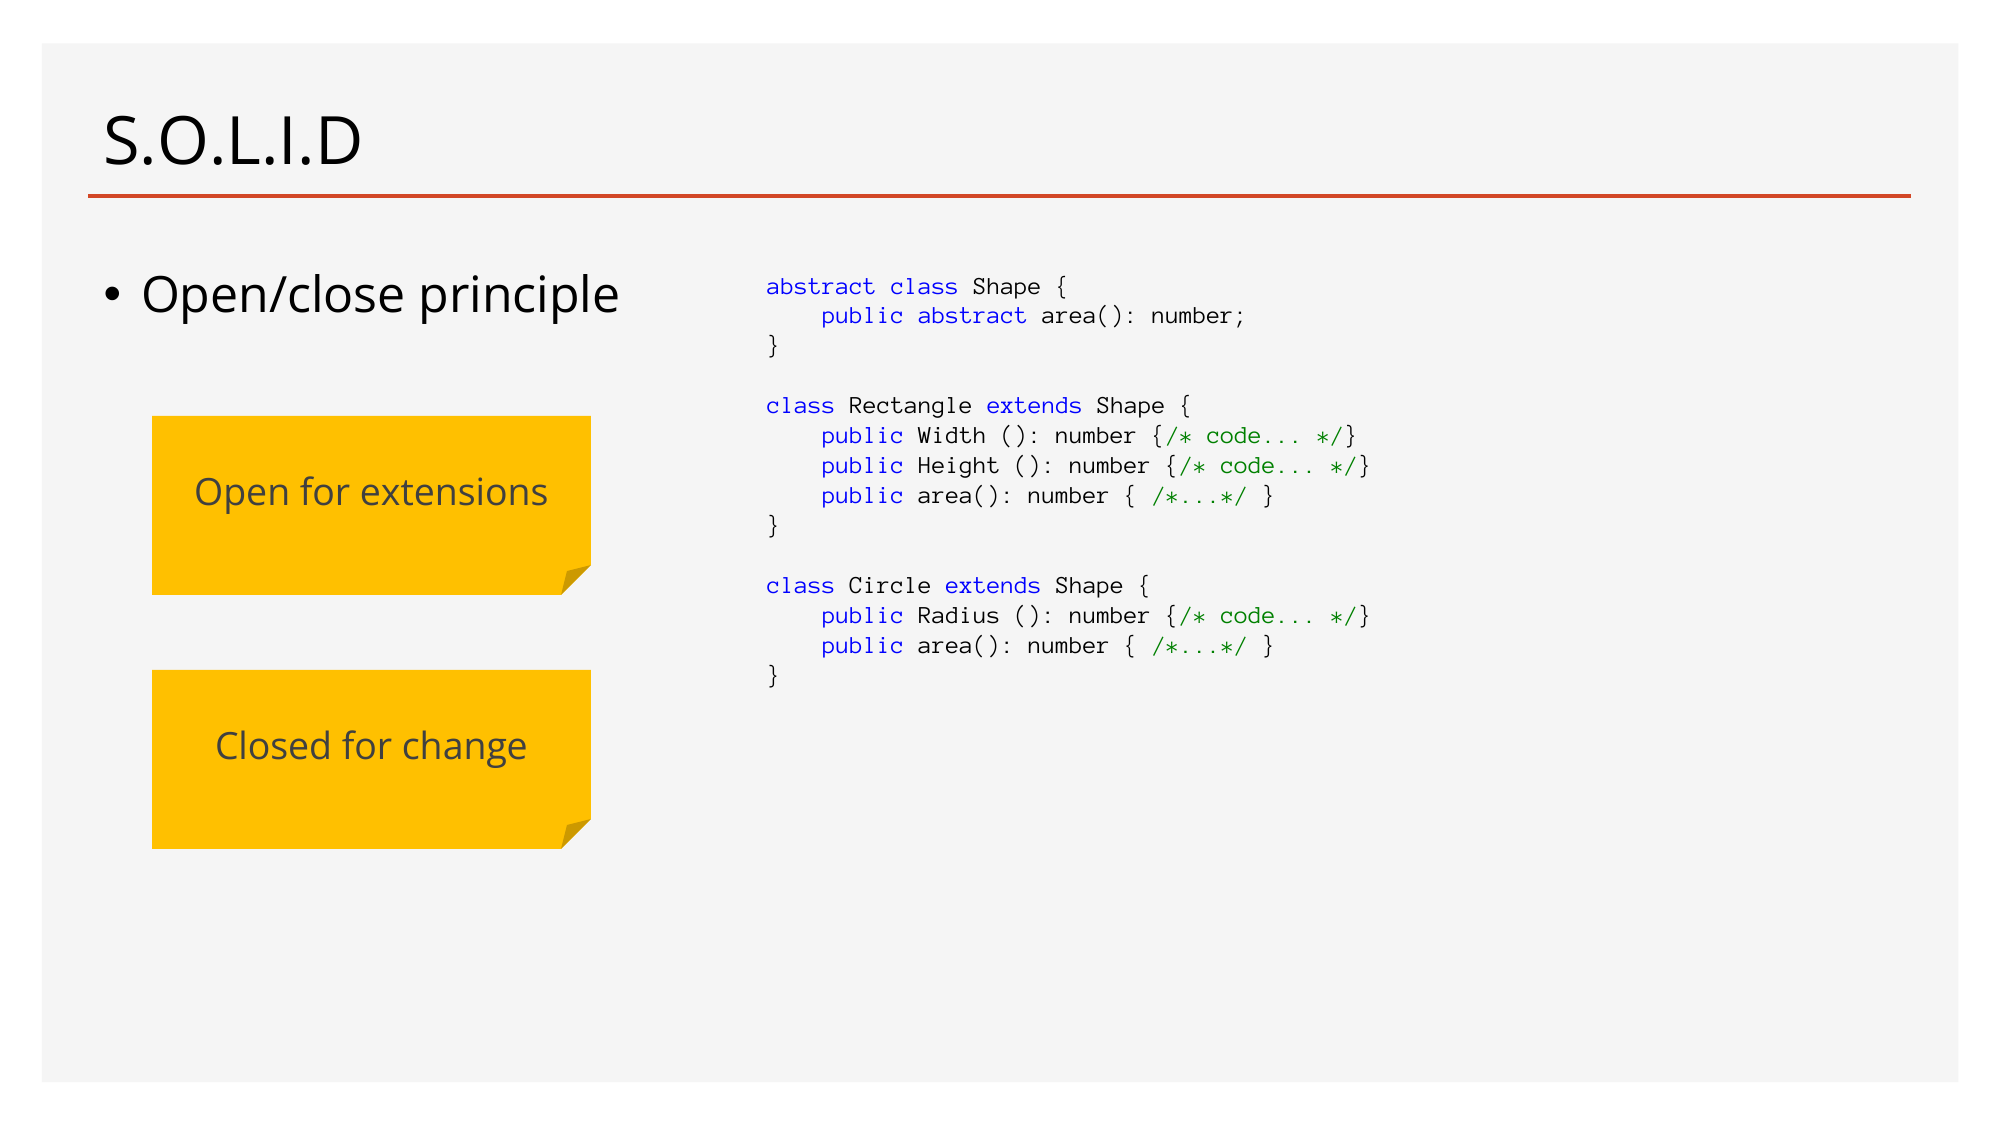

# S.O.L.I.D
Open/close principle
abstract class Shape {
    public abstract area(): number;
}
class Rectangle extends Shape {
    public Width (): number {/* code... */}
    public Height (): number {/* code... */}
    public area(): number { /*...*/ }
}
class Circle extends Shape {
    public Radius (): number {/* code... */}
    public area(): number { /*...*/ }
}
Open for extensions
Closed for change